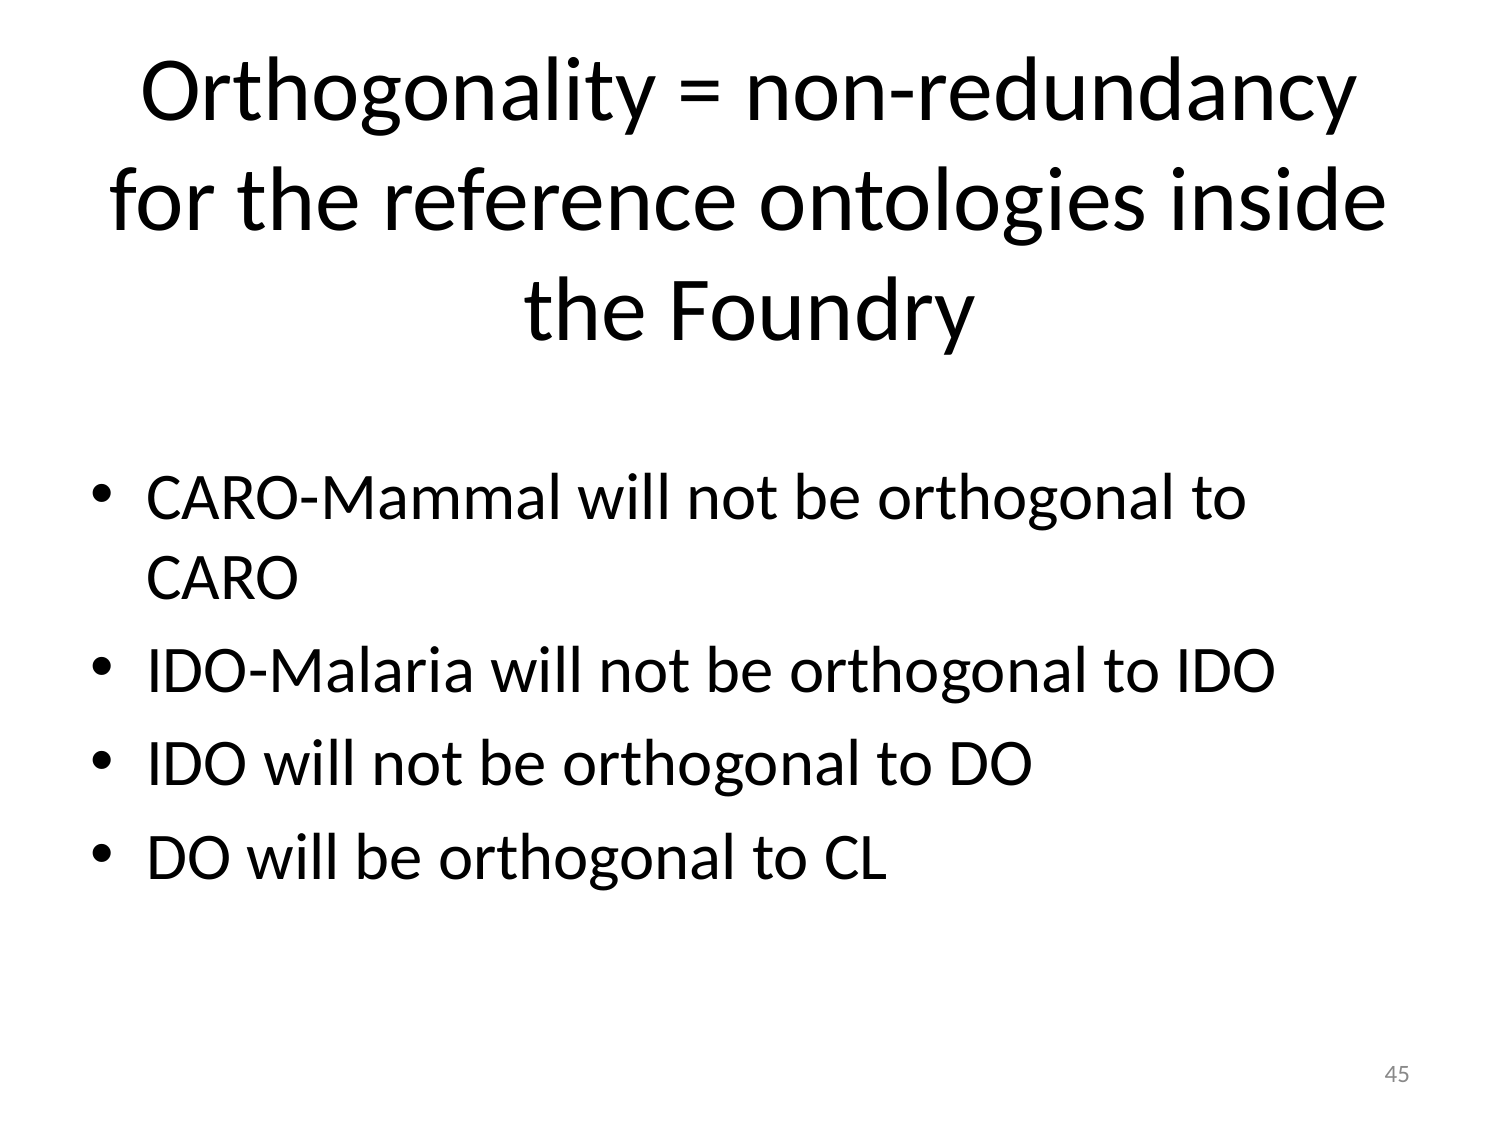

# Orthogonality = non-redundancy for the reference ontologies inside the Foundry
CARO-Mammal will not be orthogonal to CARO
IDO-Malaria will not be orthogonal to IDO
IDO will not be orthogonal to DO
DO will be orthogonal to CL

45